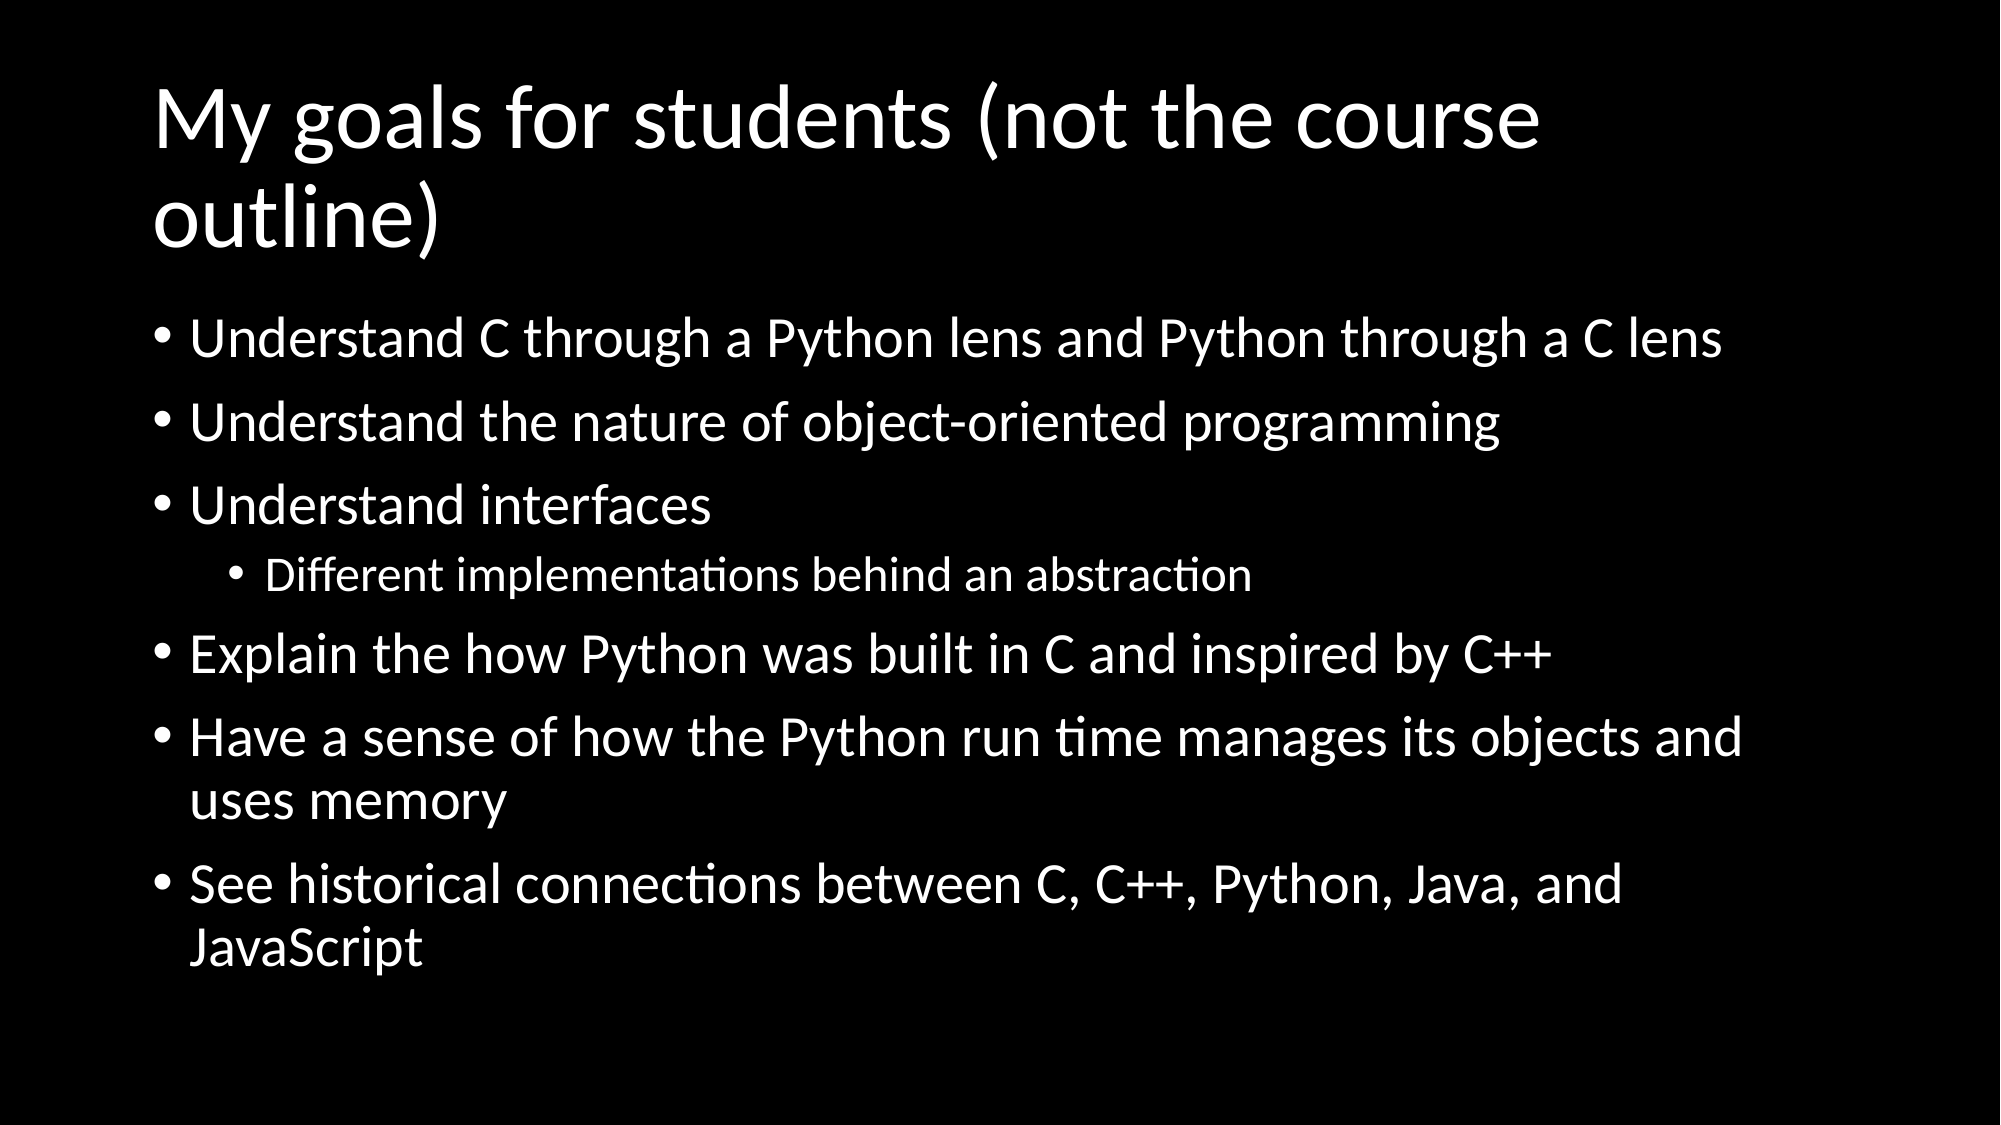

# My goals for students (not the course outline)
Understand C through a Python lens and Python through a C lens
Understand the nature of object-oriented programming
Understand interfaces
Different implementations behind an abstraction
Explain the how Python was built in C and inspired by C++
Have a sense of how the Python run time manages its objects and uses memory
See historical connections between C, C++, Python, Java, and JavaScript